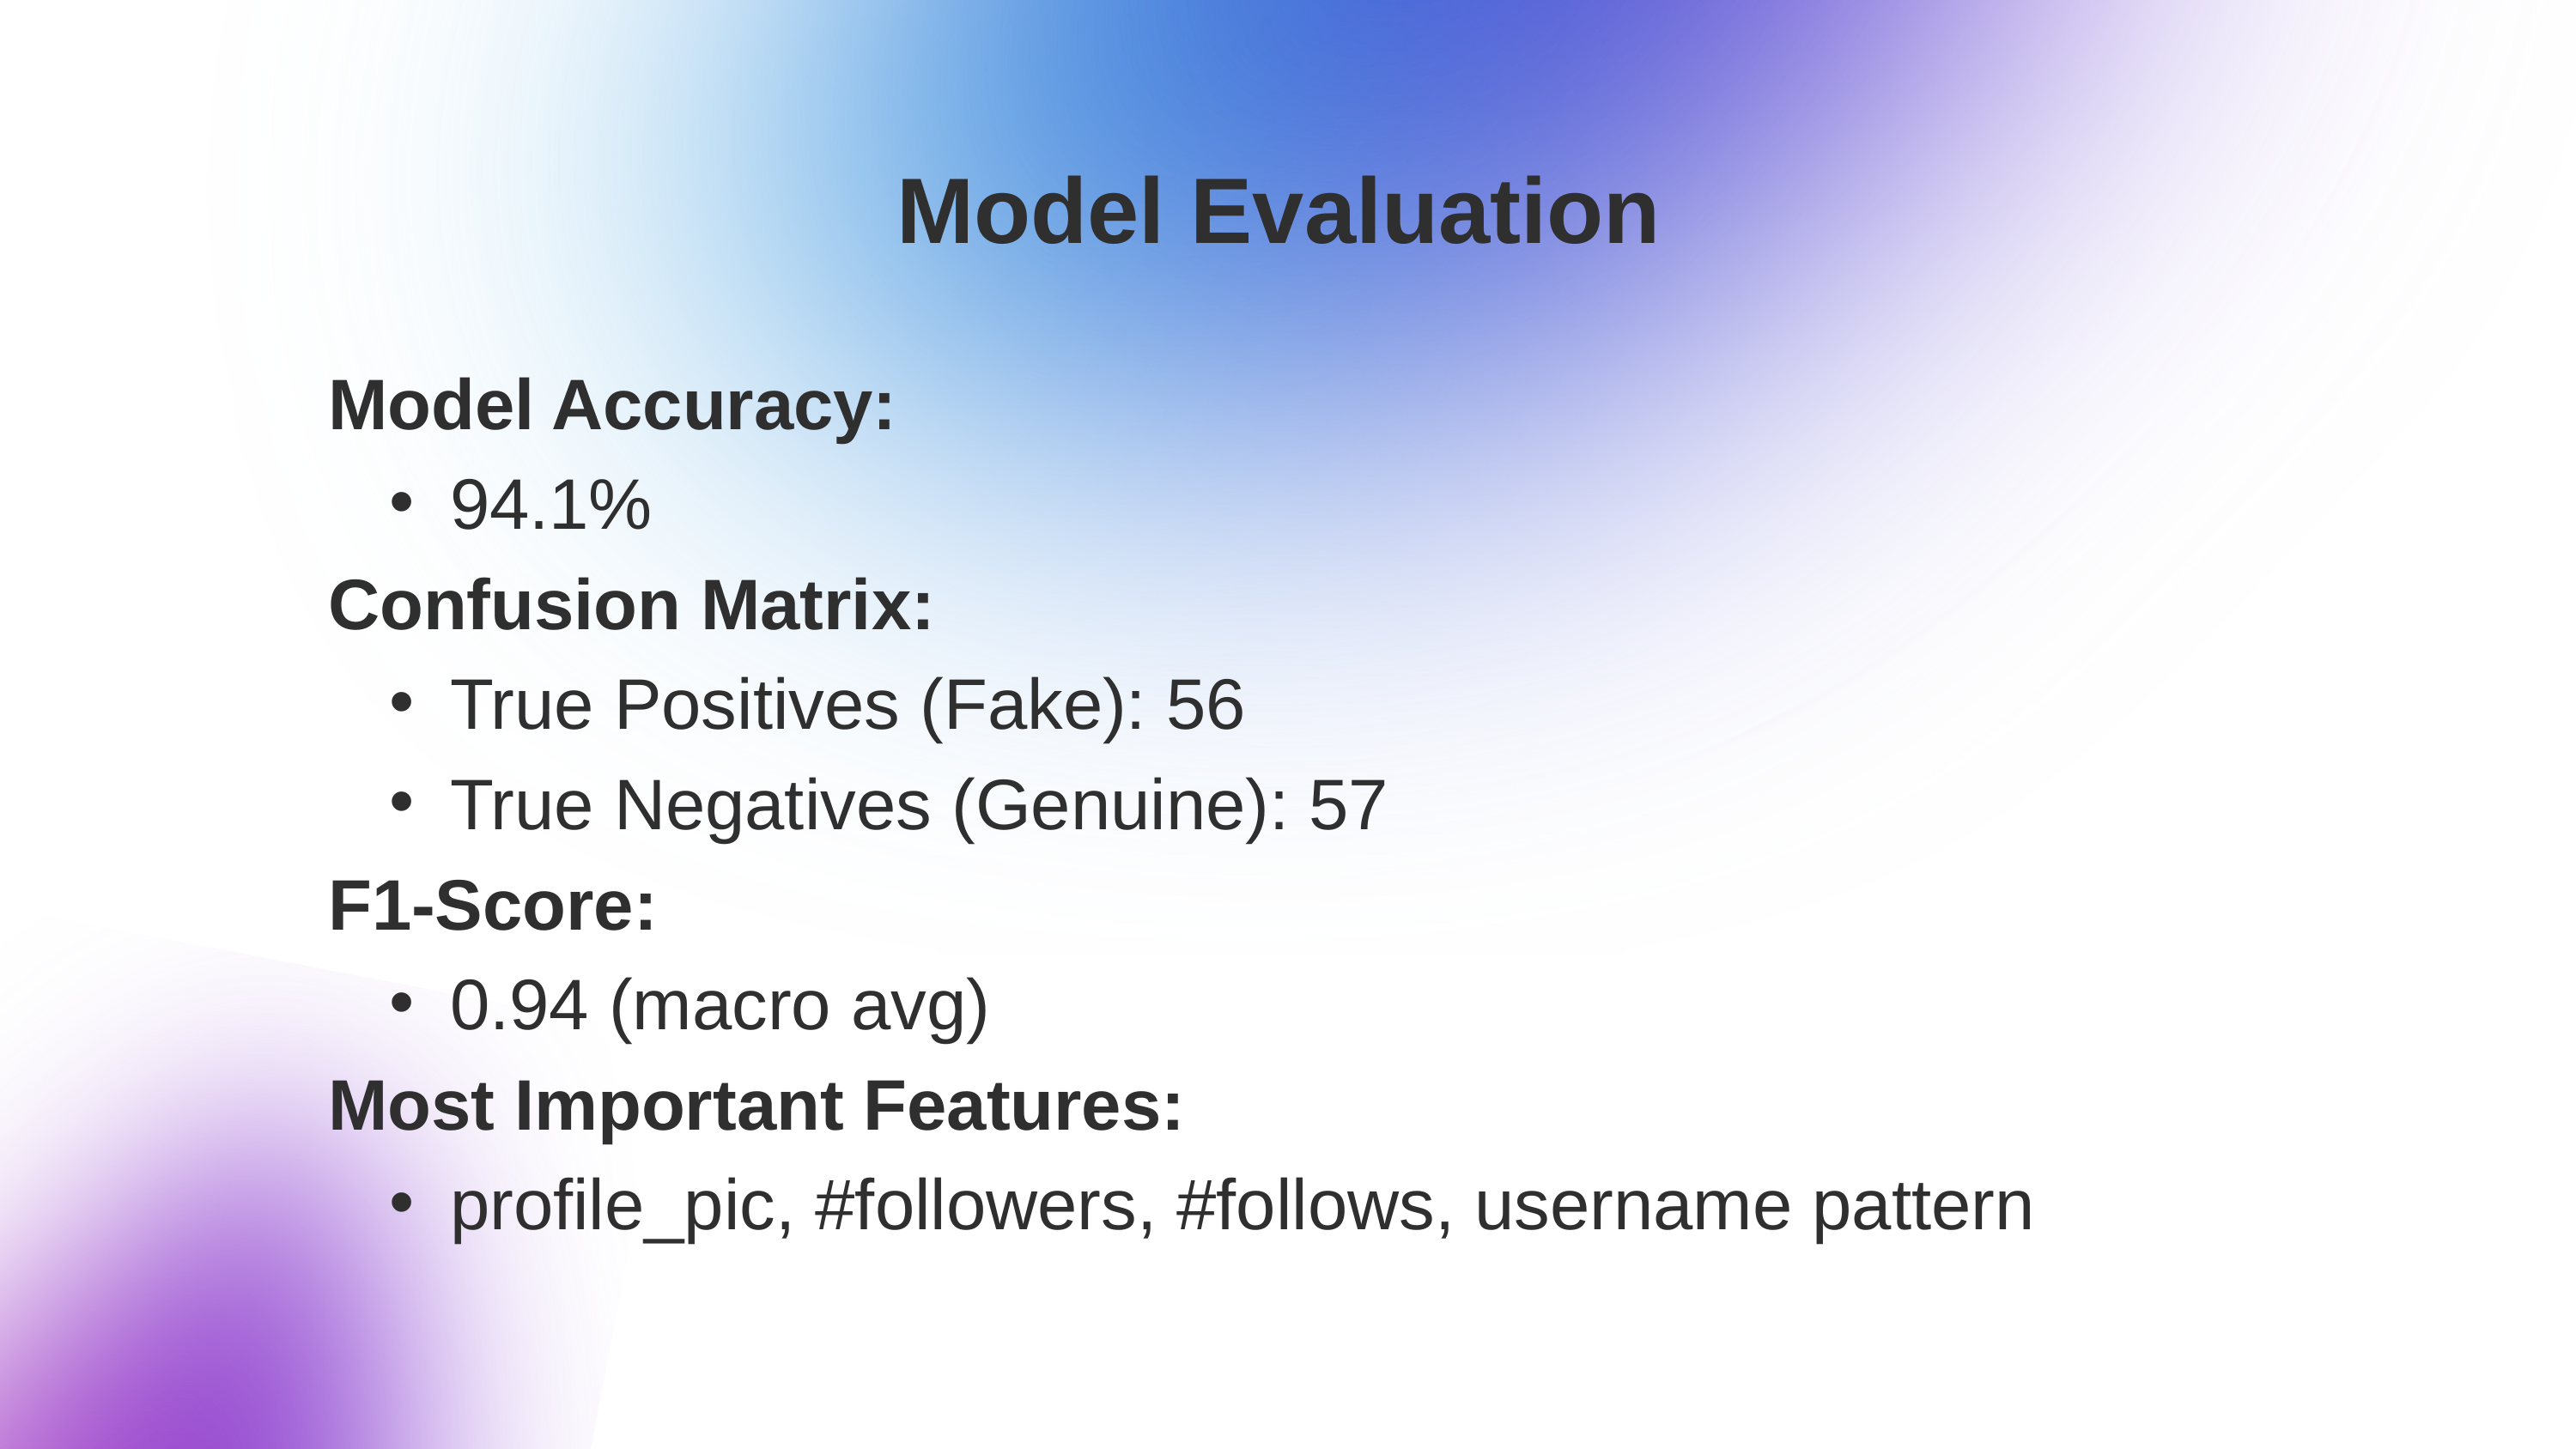

Model Evaluation
Model Accuracy:
94.1%
Confusion Matrix:
True Positives (Fake): 56
True Negatives (Genuine): 57
F1-Score:
0.94 (macro avg)
Most Important Features:
profile_pic, #followers, #follows, username pattern